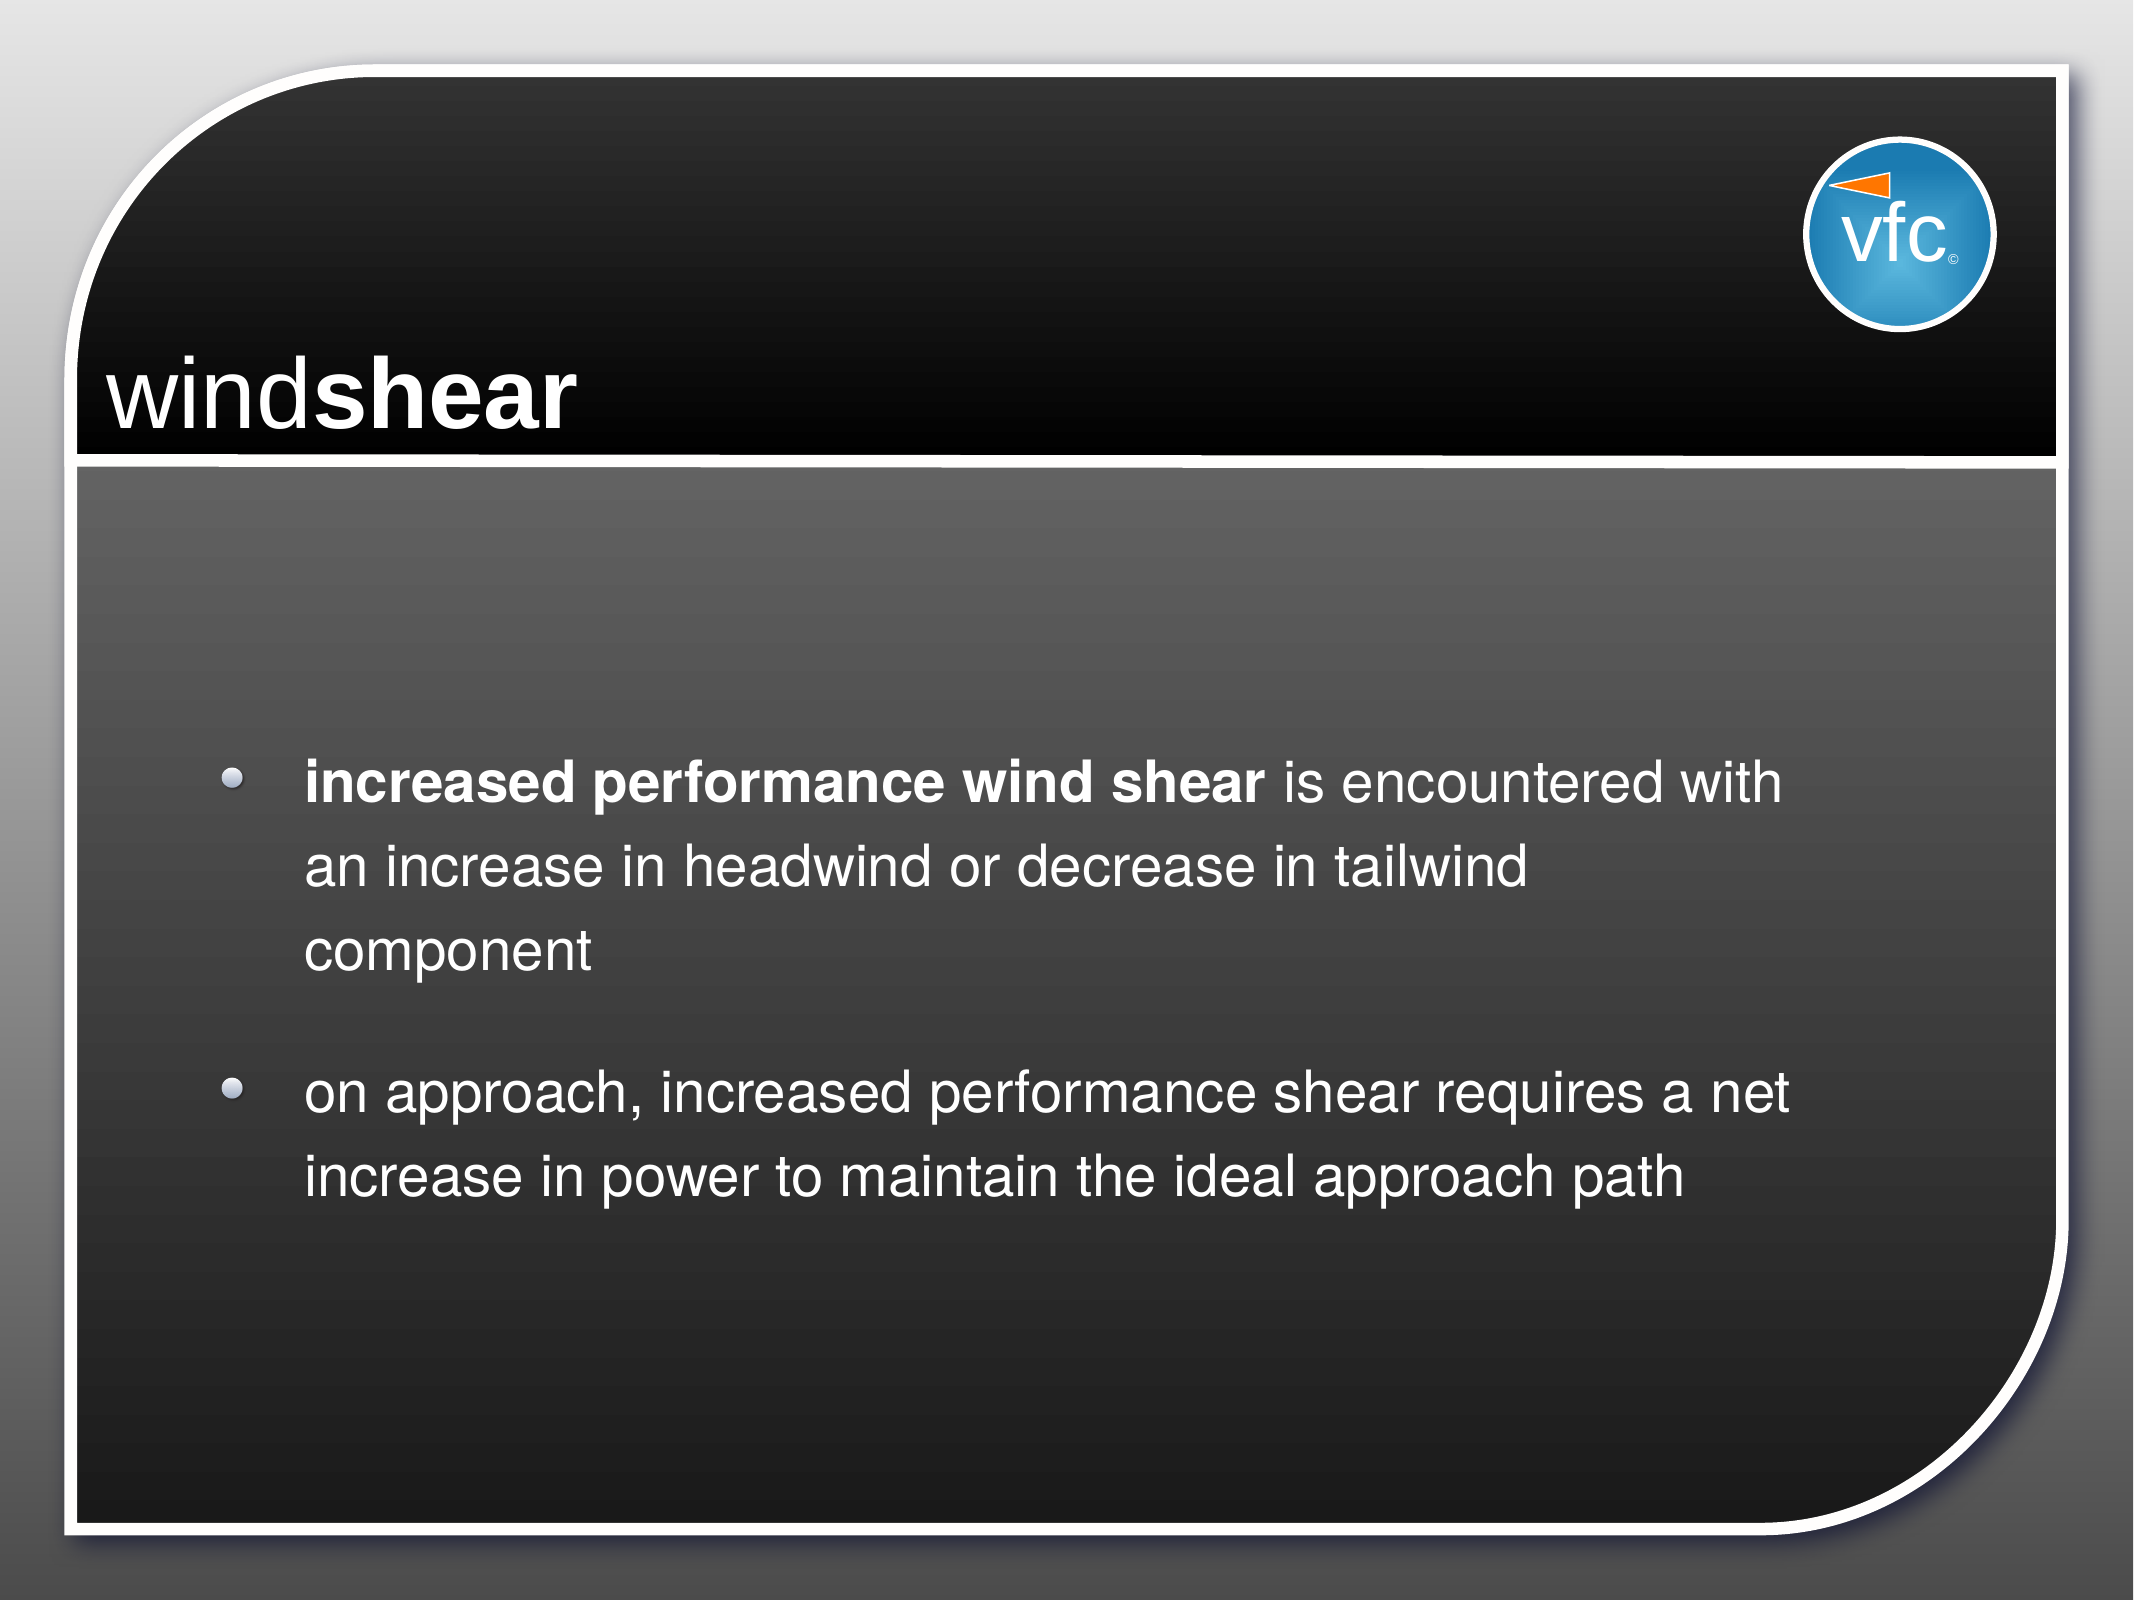

vfc©

# windshear

increased performance wind shear is encountered with an increase in headwind or decrease in tailwind component
on approach, increased performance shear requires a net increase in power to maintain the ideal approach path